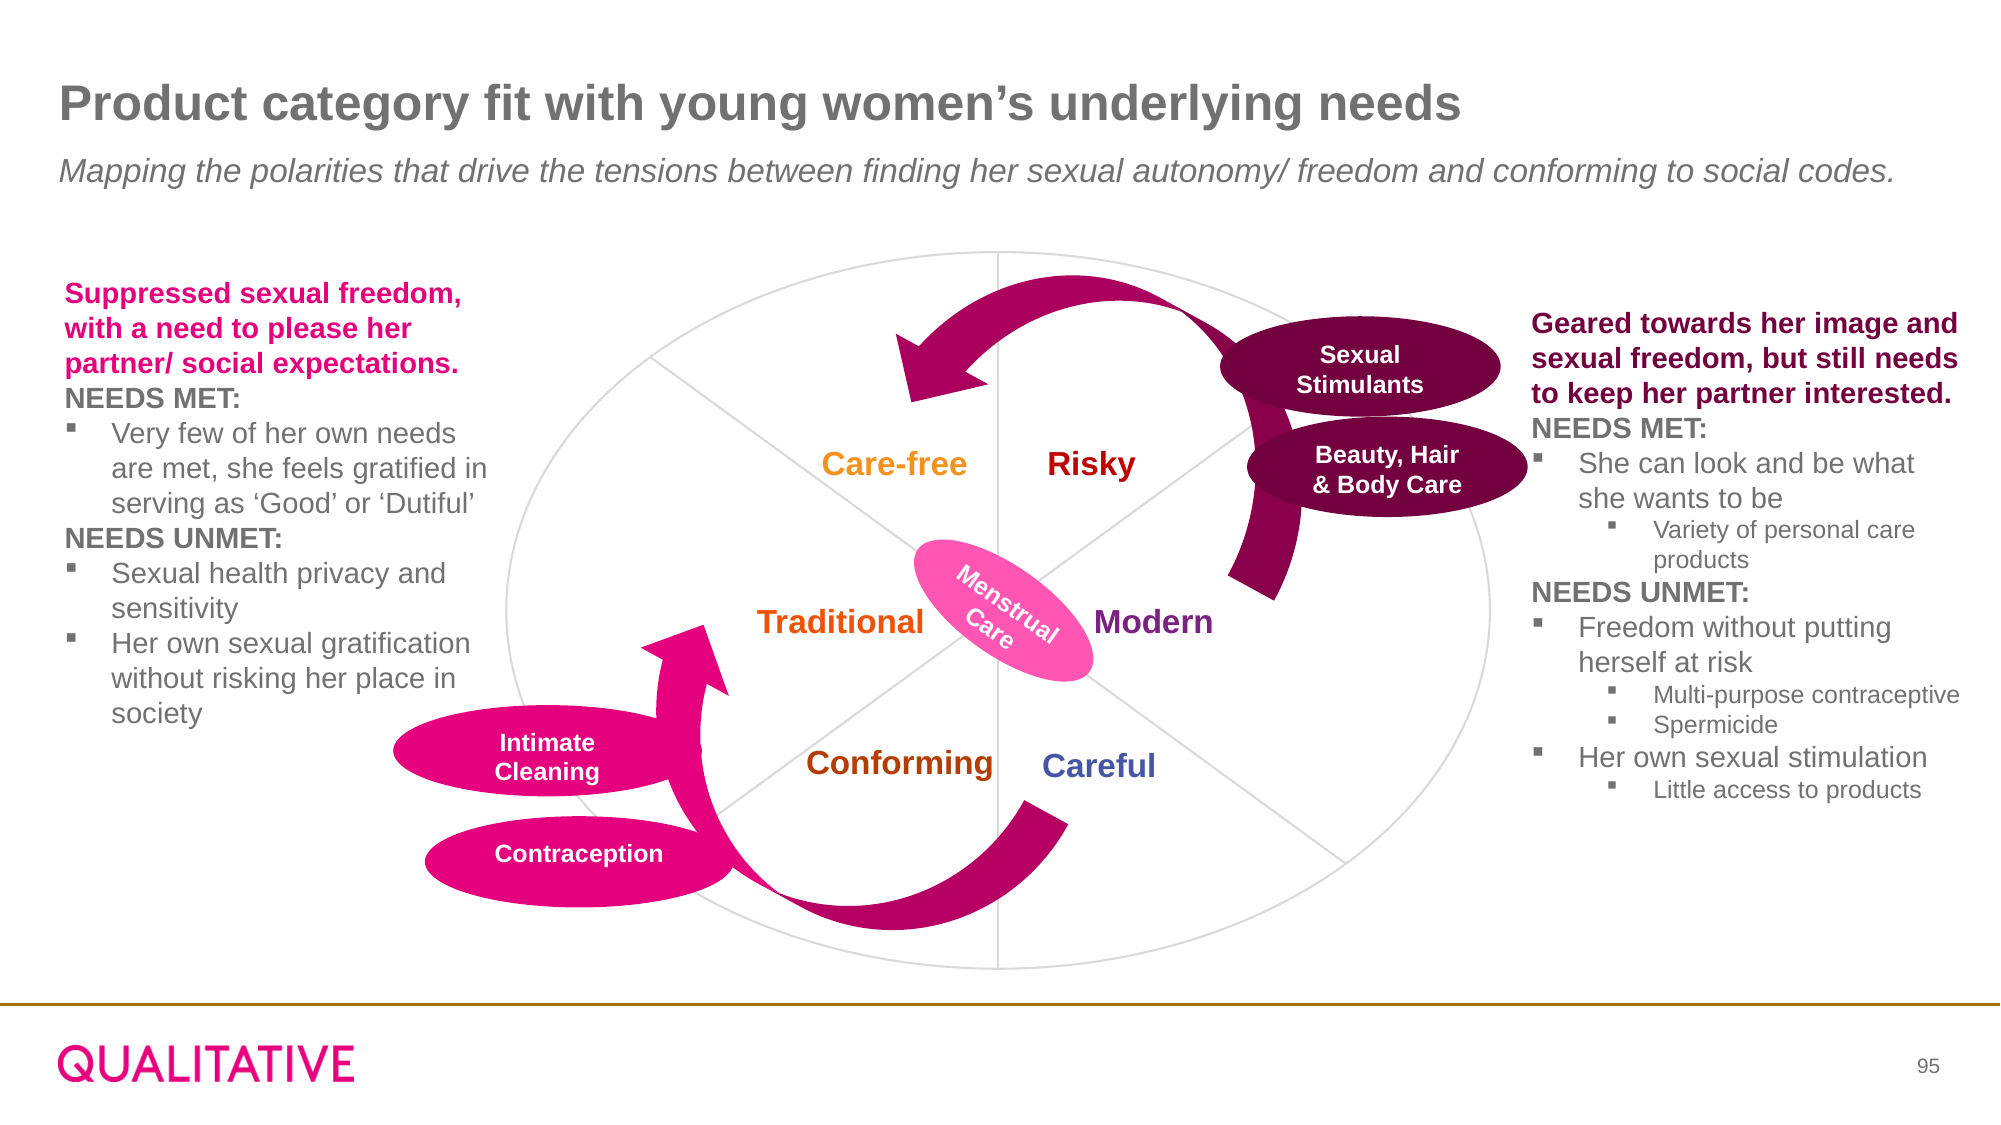

# Product category fit with young women’s underlying needs
Mapping the polarities that drive the tensions between finding her sexual autonomy/ freedom and conforming to social codes.

Suppressed sexual freedom, with a need to please her partner/ social expectations.
NEEDS MET:
Very few of her own needs are met, she feels gratified in serving as ‘Good’ or ‘Dutiful’
NEEDS UNMET:
Sexual health privacy and sensitivity
Her own sexual gratification without risking her place in society

Geared towards her image and sexual freedom, but still needs to keep her partner interested.
NEEDS MET:
She can look and be what she wants to be
Variety of personal care products
NEEDS UNMET:
Freedom without putting herself at risk
Multi-purpose contraceptive
Spermicide
Her own sexual stimulation
Little access to products
Sexual Stimulants
Beauty, Hair & Body Care
Risky
Care-free
Menstrual Care
Modern
Traditional

Intimate Cleaning
Conforming
Careful
Contraception

95